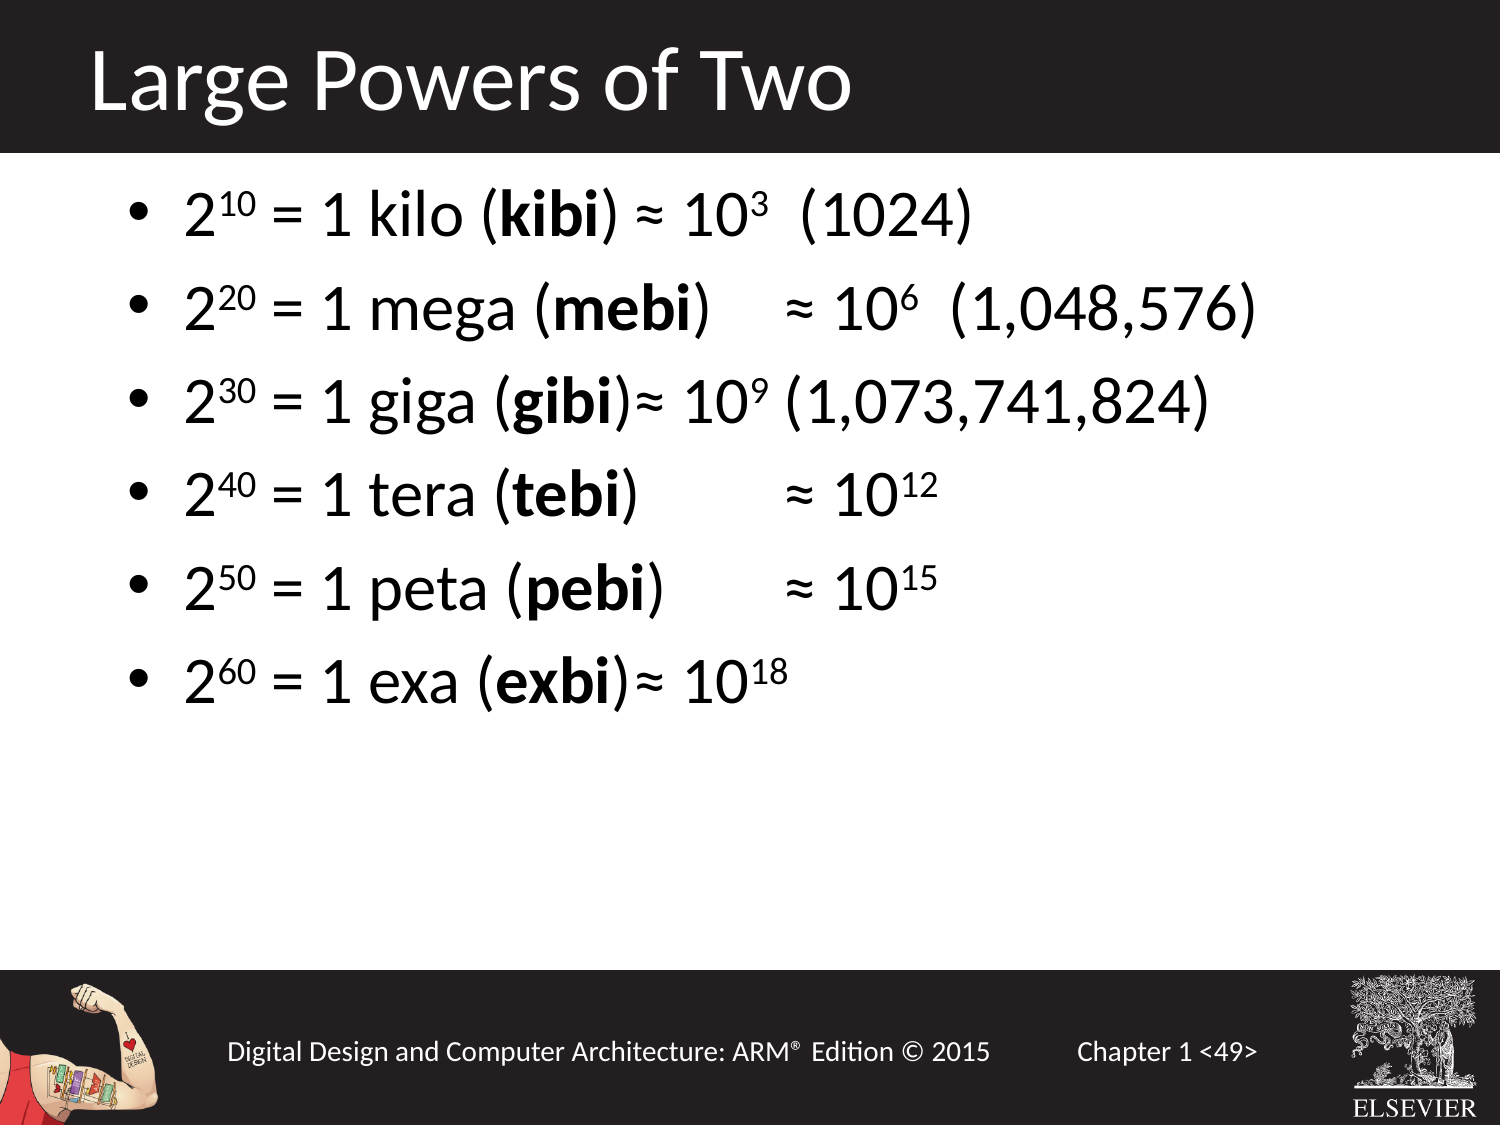

Large Powers of Two
210 = 1 kilo (kibi)	≈ 103  (1024)
220 = 1 mega (mebi)	≈ 106  (1,048,576)
230 = 1 giga (gibi)	≈ 109 (1,073,741,824)
240 = 1 tera (tebi)	≈ 1012
250 = 1 peta (pebi) 	≈ 1015
260 = 1 exa (exbi)	≈ 1018